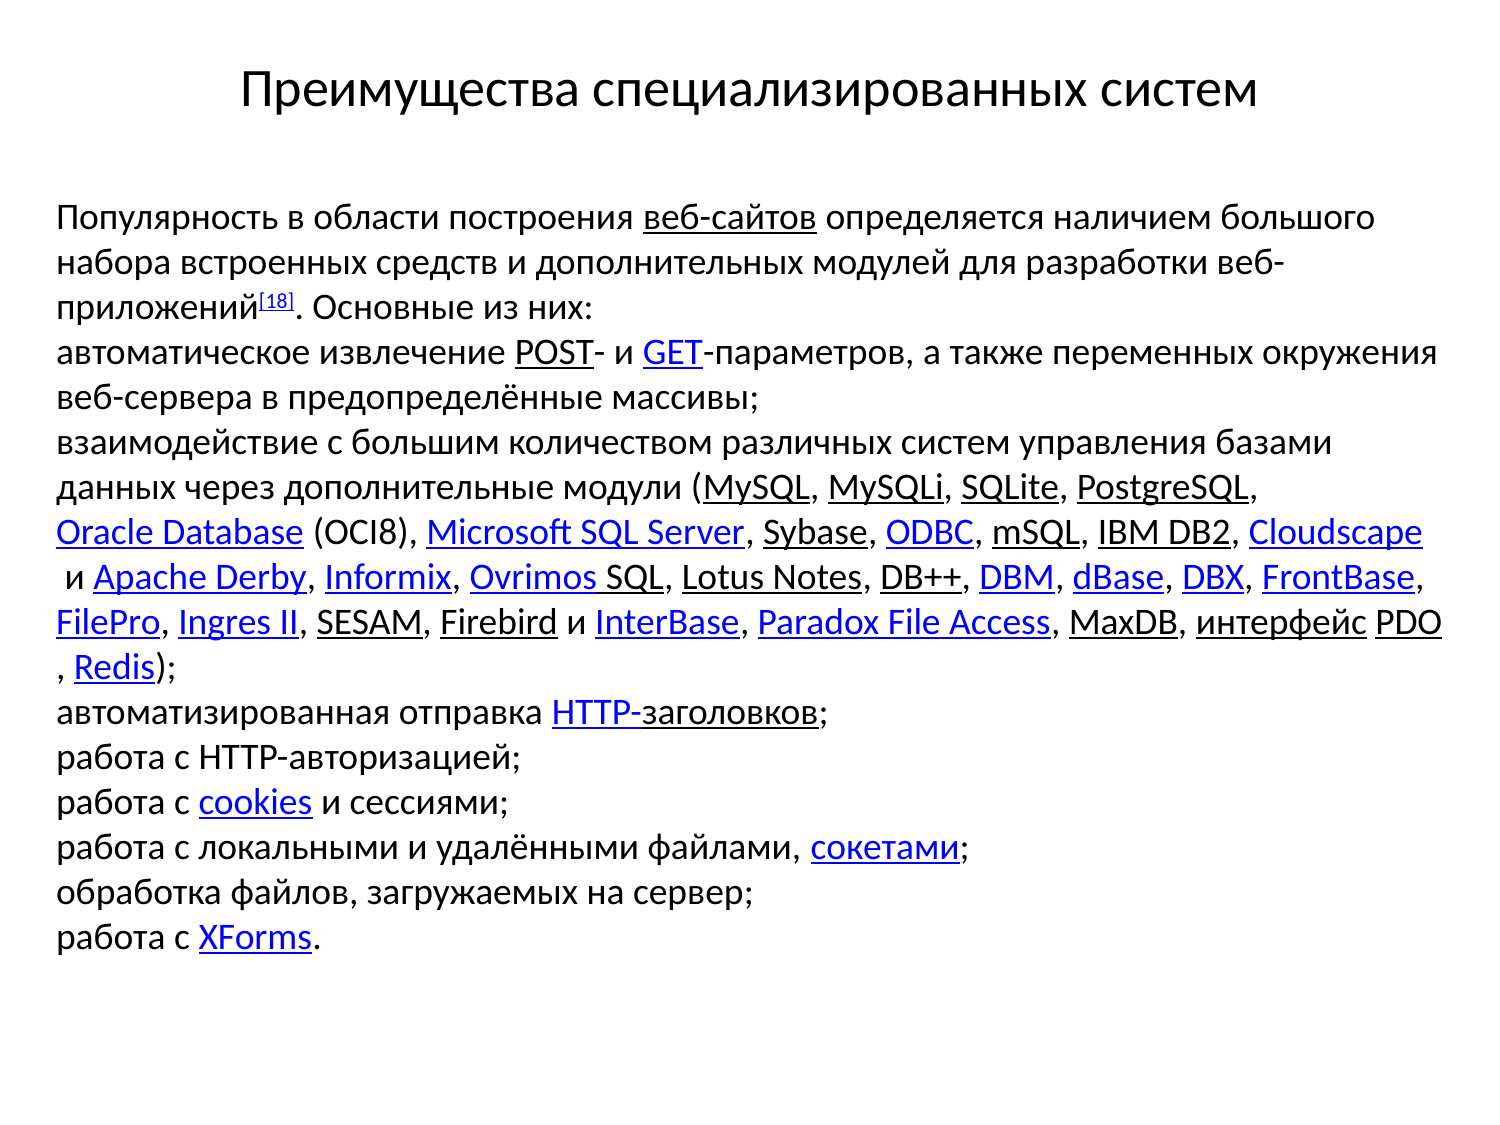

# Преимущества специализированных систем
Популярность в области построения веб-сайтов определяется наличием большого набора встроенных средств и дополнительных модулей для разработки веб-приложений[18]. Основные из них:
автоматическое извлечение POST- и GET-параметров, а также переменных окружения веб-сервера в предопределённые массивы;
взаимодействие с большим количеством различных систем управления базами данных через дополнительные модули (MySQL, MySQLi, SQLite, PostgreSQL, Oracle Database (OCI8), Microsoft SQL Server, Sybase, ODBC, mSQL, IBM DB2, Cloudscape и Apache Derby, Informix, Ovrimos SQL, Lotus Notes, DB++, DBM, dBase, DBX, FrontBase, FilePro, Ingres II, SESAM, Firebird и InterBase, Paradox File Access, MaxDB, интерфейс PDO, Redis);
автоматизированная отправка HTTP-заголовков;
работа с HTTP-авторизацией;
работа с cookies и сессиями;
работа с локальными и удалёнными файлами, сокетами;
обработка файлов, загружаемых на сервер;
работа с XForms.